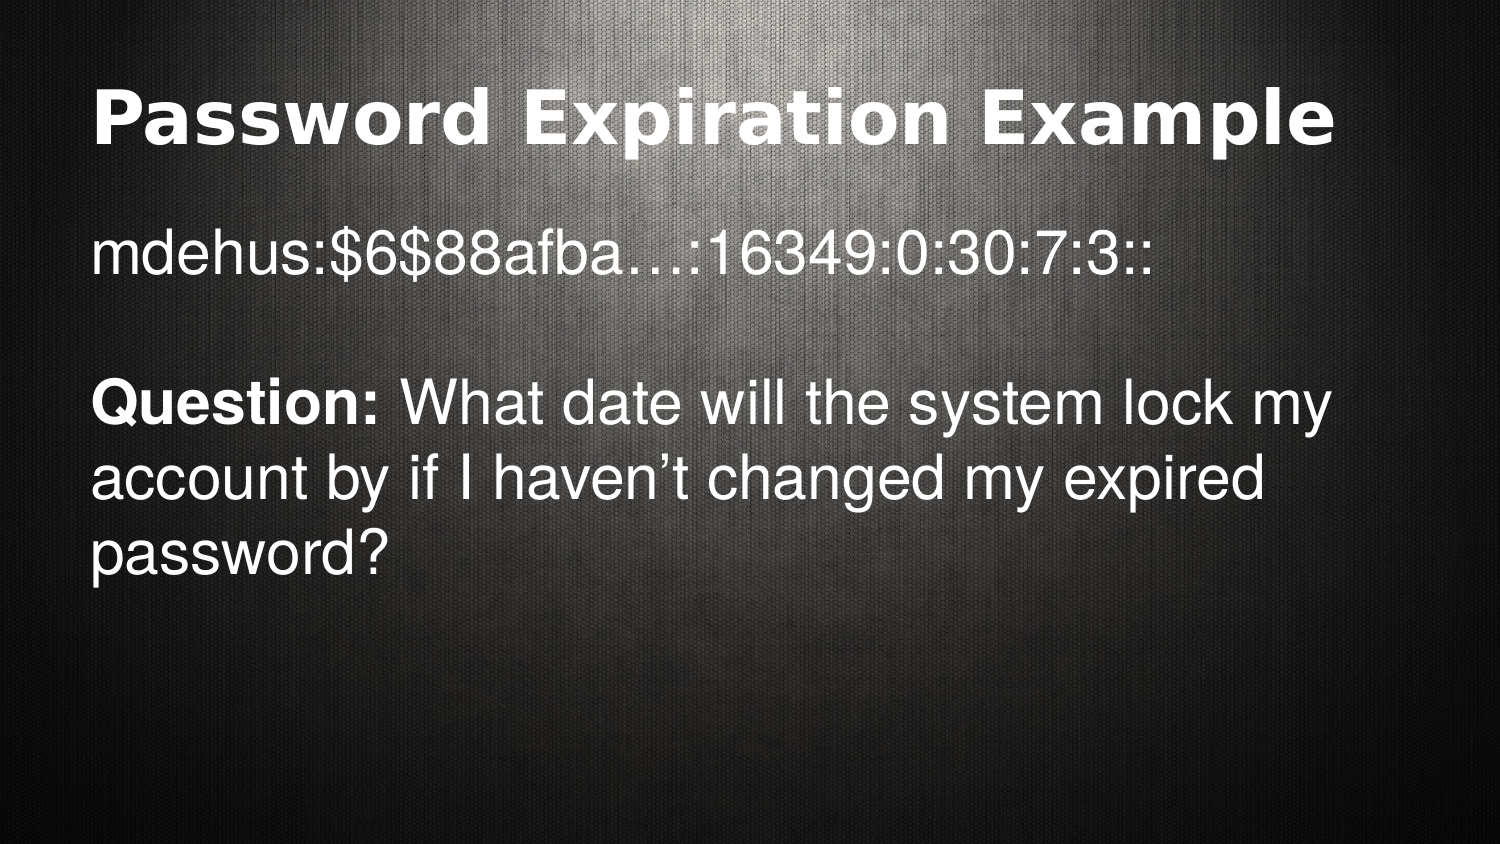

# Password Expiration Example
mdehus:$6$88afba…:16349:0:30:7:3::

Question: What date will the system lock my account by if I haven’t changed my expired password?